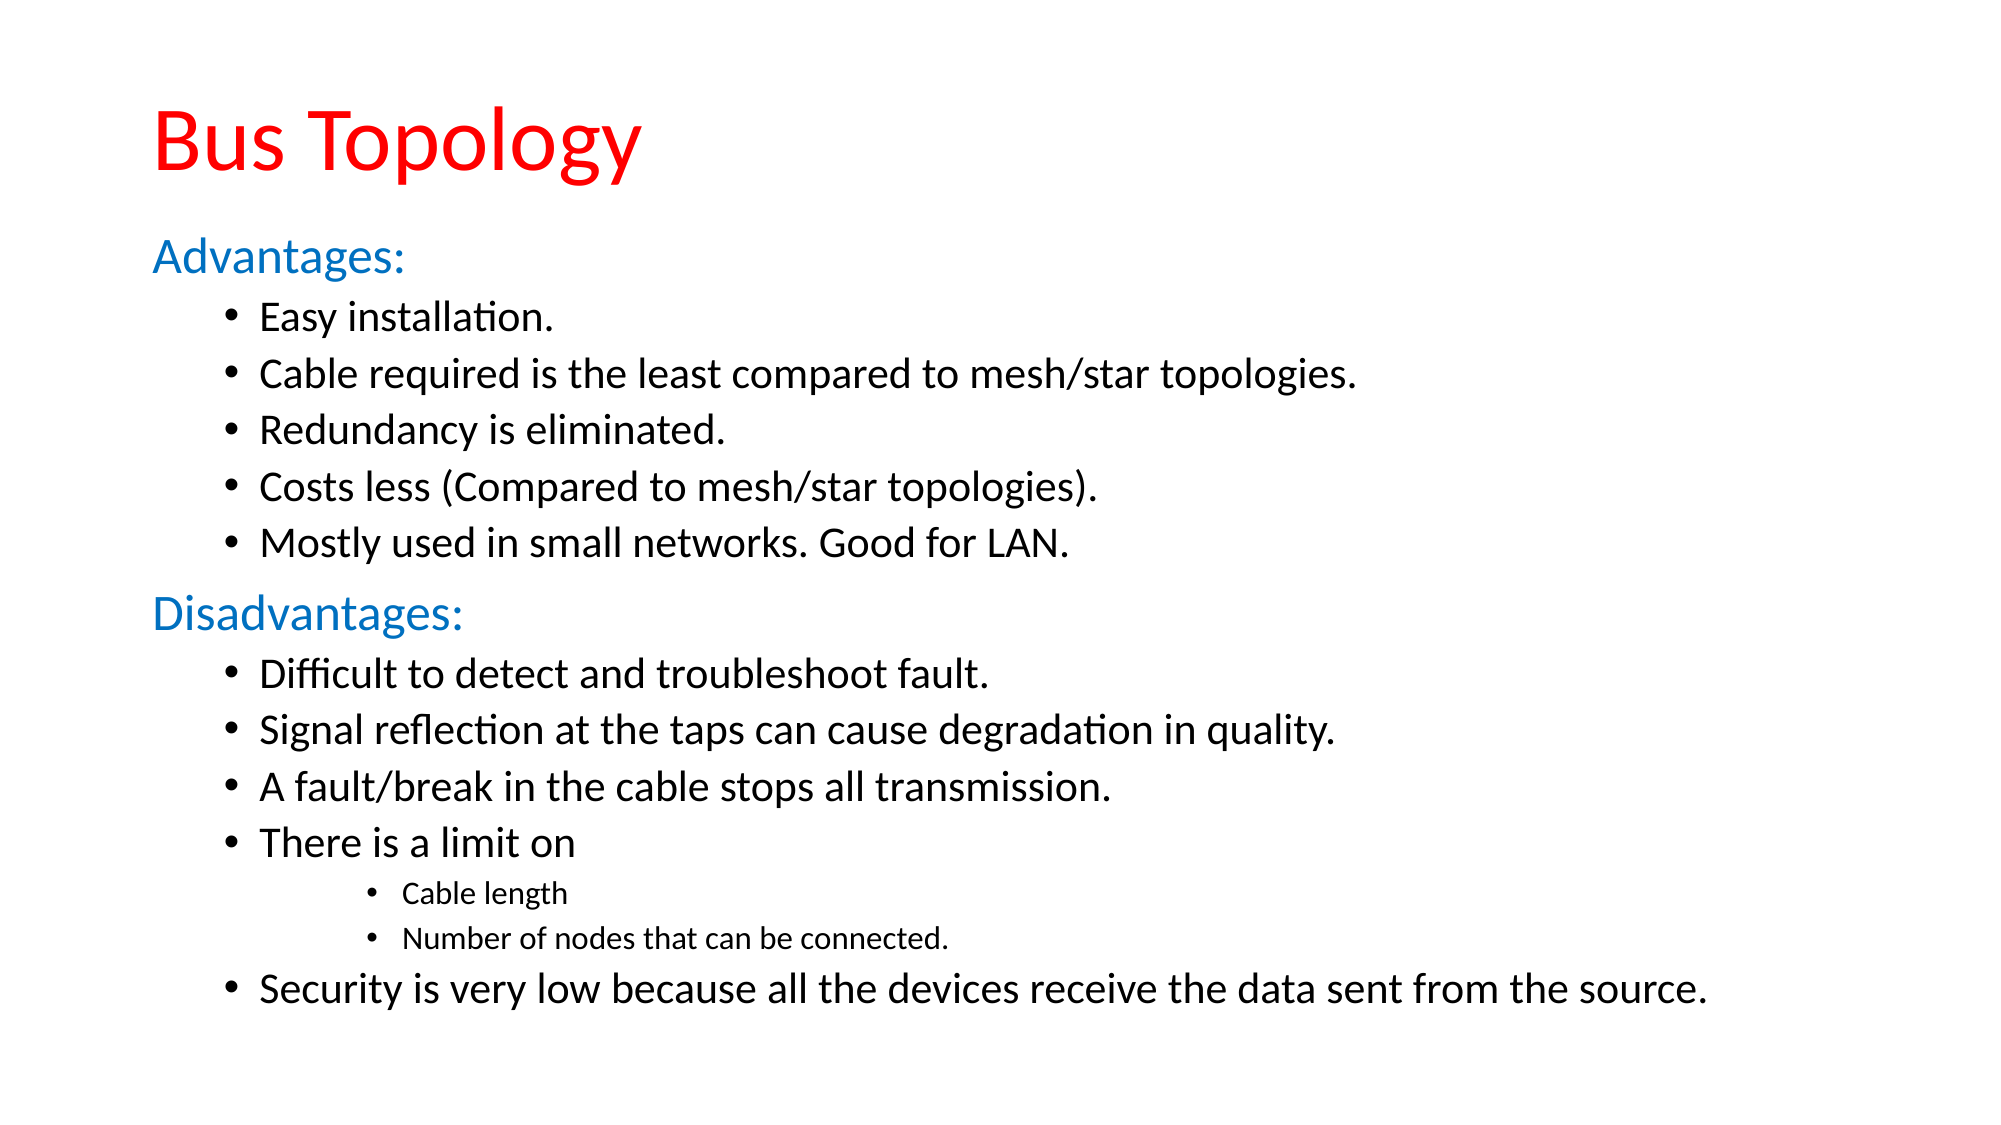

# Bus Topology
Advantages:
Easy installation.
Cable required is the least compared to mesh/star topologies.
Redundancy is eliminated.
Costs less (Compared to mesh/star topologies).
Mostly used in small networks. Good for LAN.
Disadvantages:
Difficult to detect and troubleshoot fault.
Signal reflection at the taps can cause degradation in quality.
A fault/break in the cable stops all transmission.
There is a limit on
Cable length
Number of nodes that can be connected.
Security is very low because all the devices receive the data sent from the source.